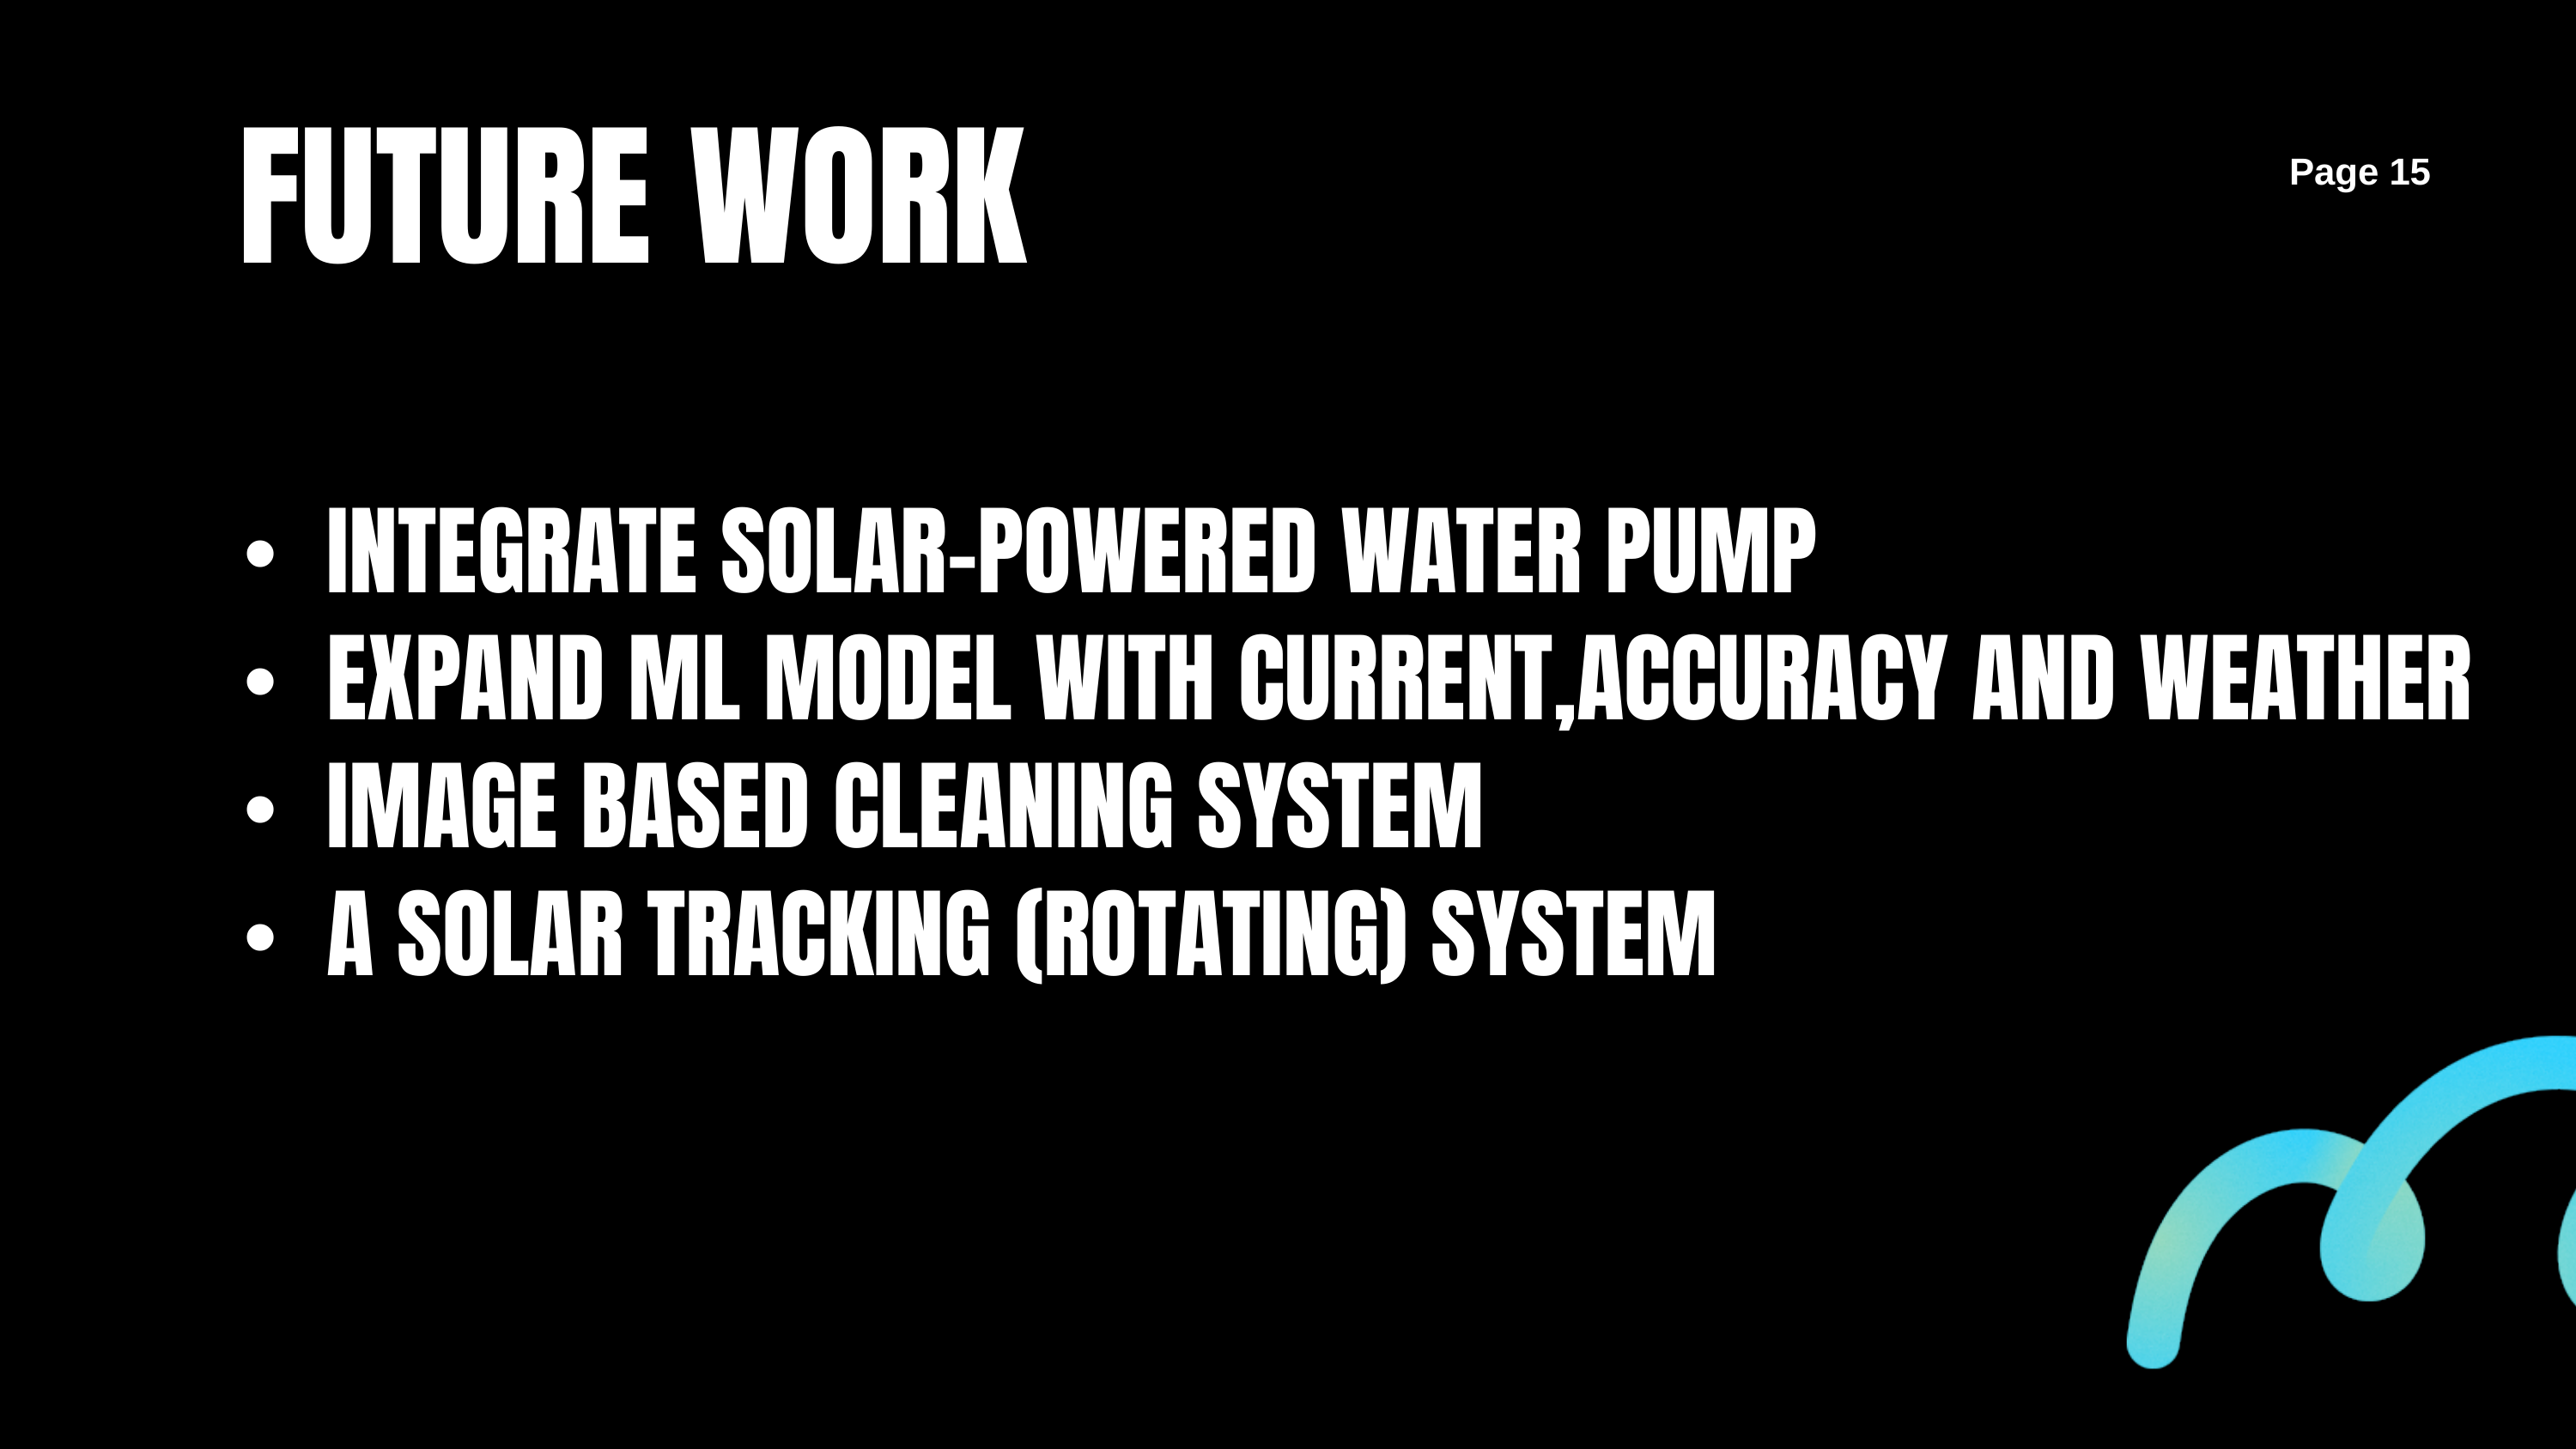

FUTURE WORK
Page 15
INTEGRATE SOLAR-POWERED WATER PUMP
EXPAND ML MODEL WITH CURRENT,ACCURACY AND WEATHER
IMAGE BASED CLEANING SYSTEM
A SOLAR TRACKING (ROTATING) SYSTEM